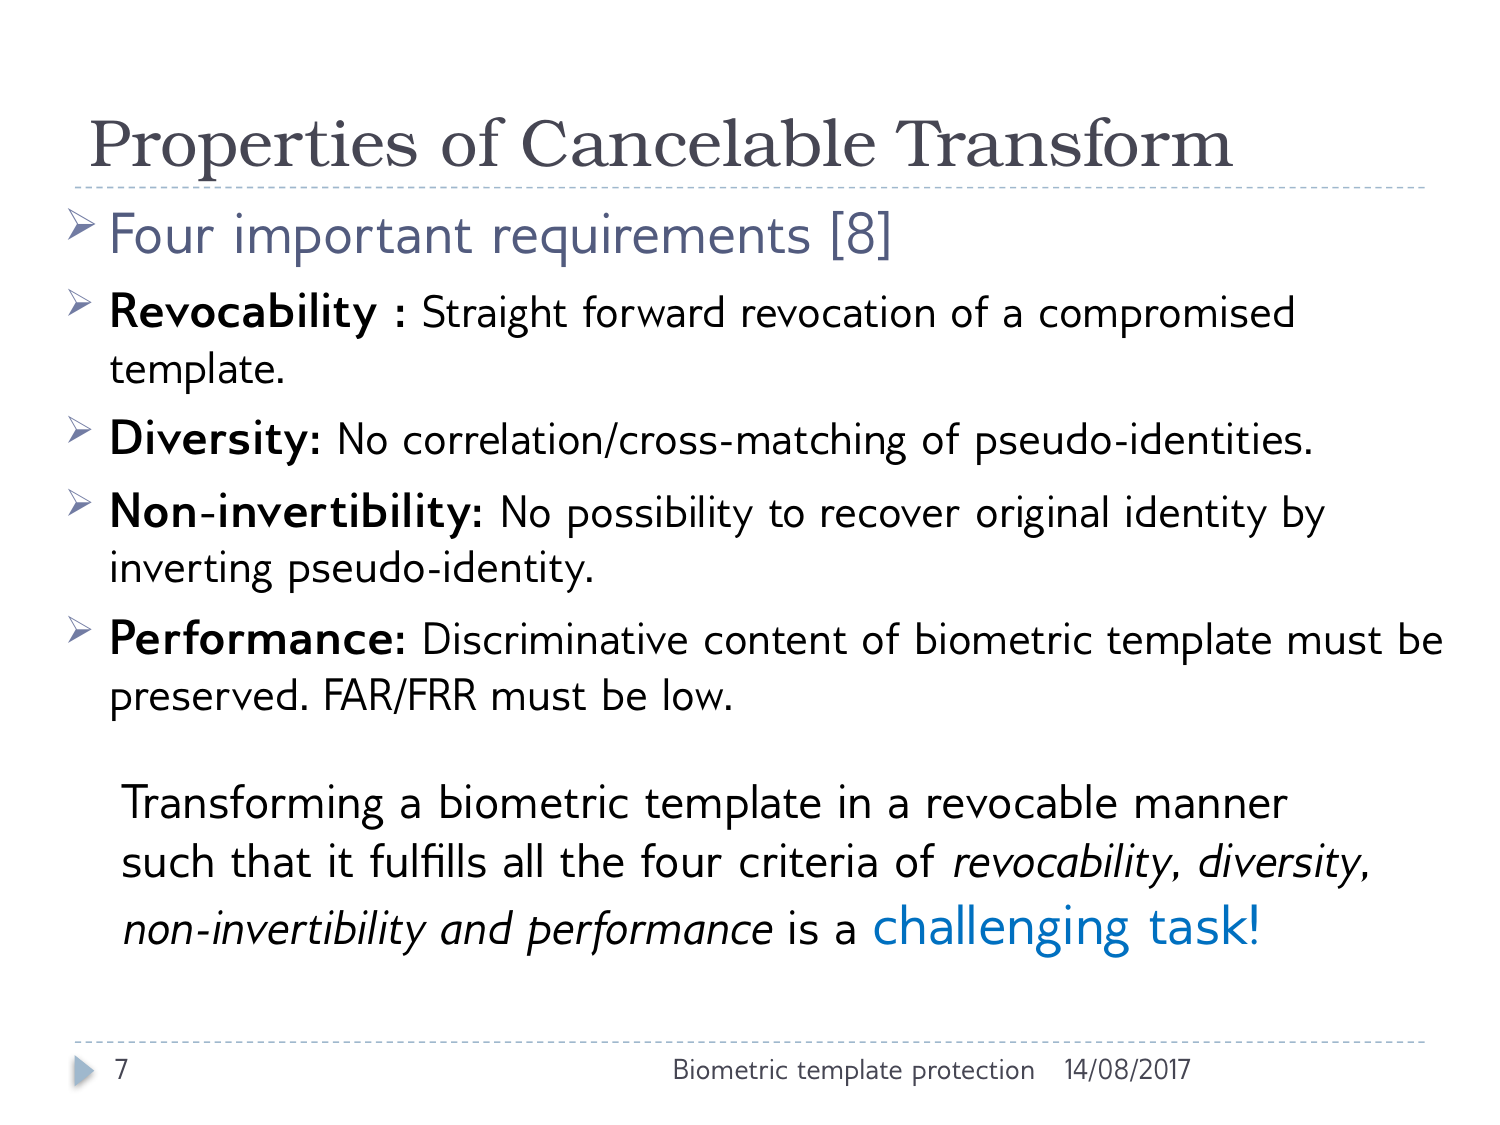

# Properties of Cancelable Transform
Four important requirements [8]
Revocability : Straight forward revocation of a compromised template.
Diversity: No correlation/cross-matching of pseudo-identities.
Non-invertibility: No possibility to recover original identity by inverting pseudo-identity.
Performance: Discriminative content of biometric template must be preserved. FAR/FRR must be low.

Transforming a biometric template in a revocable manner such that it fulfills all the four criteria of revocability, diversity, non-invertibility and performance is a challenging task!
7
Biometric template protection
14/08/2017